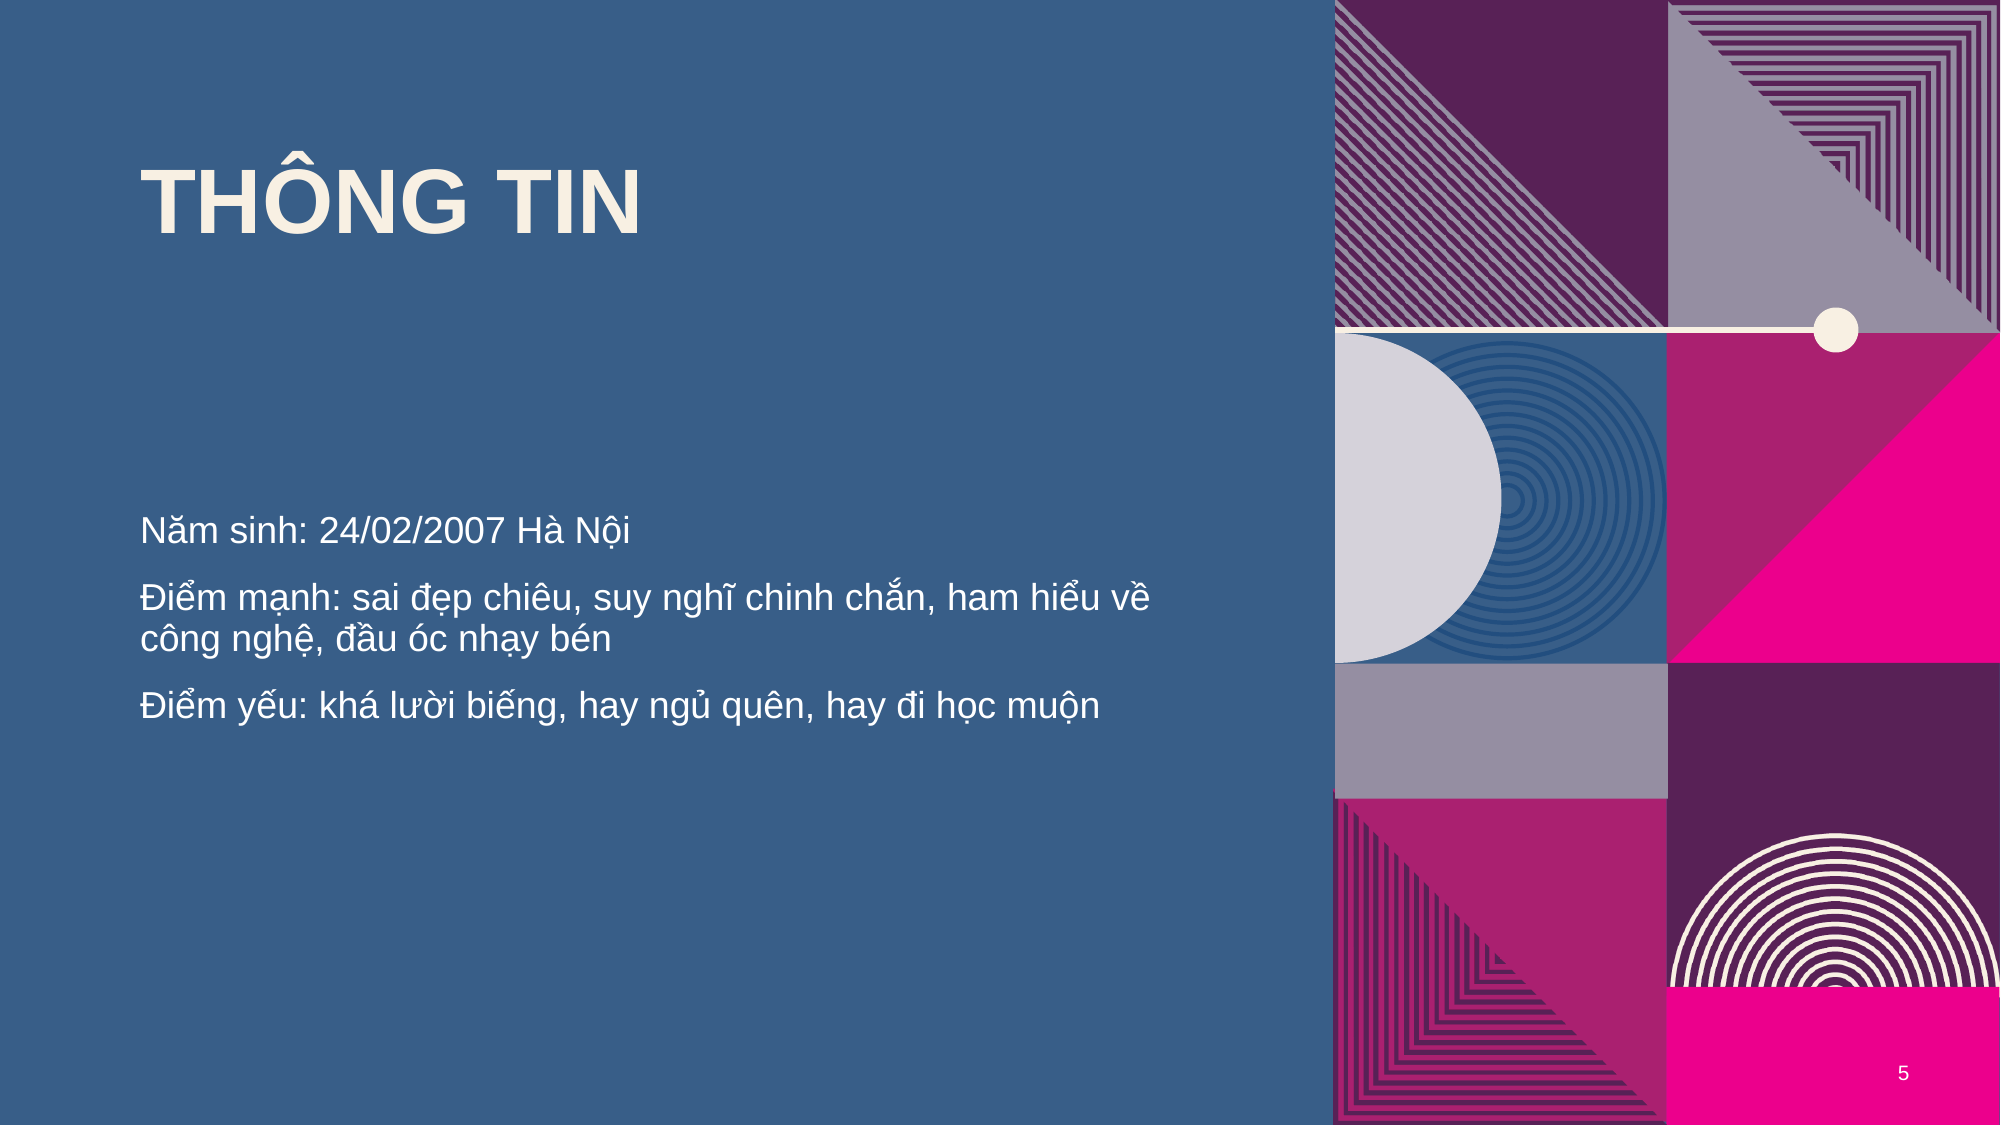

# Thông tin
Năm sinh: 24/02/2007 Hà Nội
Điểm mạnh: sai đẹp chiêu, suy nghĩ chinh chắn, ham hiểu về công nghệ, đầu óc nhạy bén
Điểm yếu: khá lười biếng, hay ngủ quên, hay đi học muộn
5